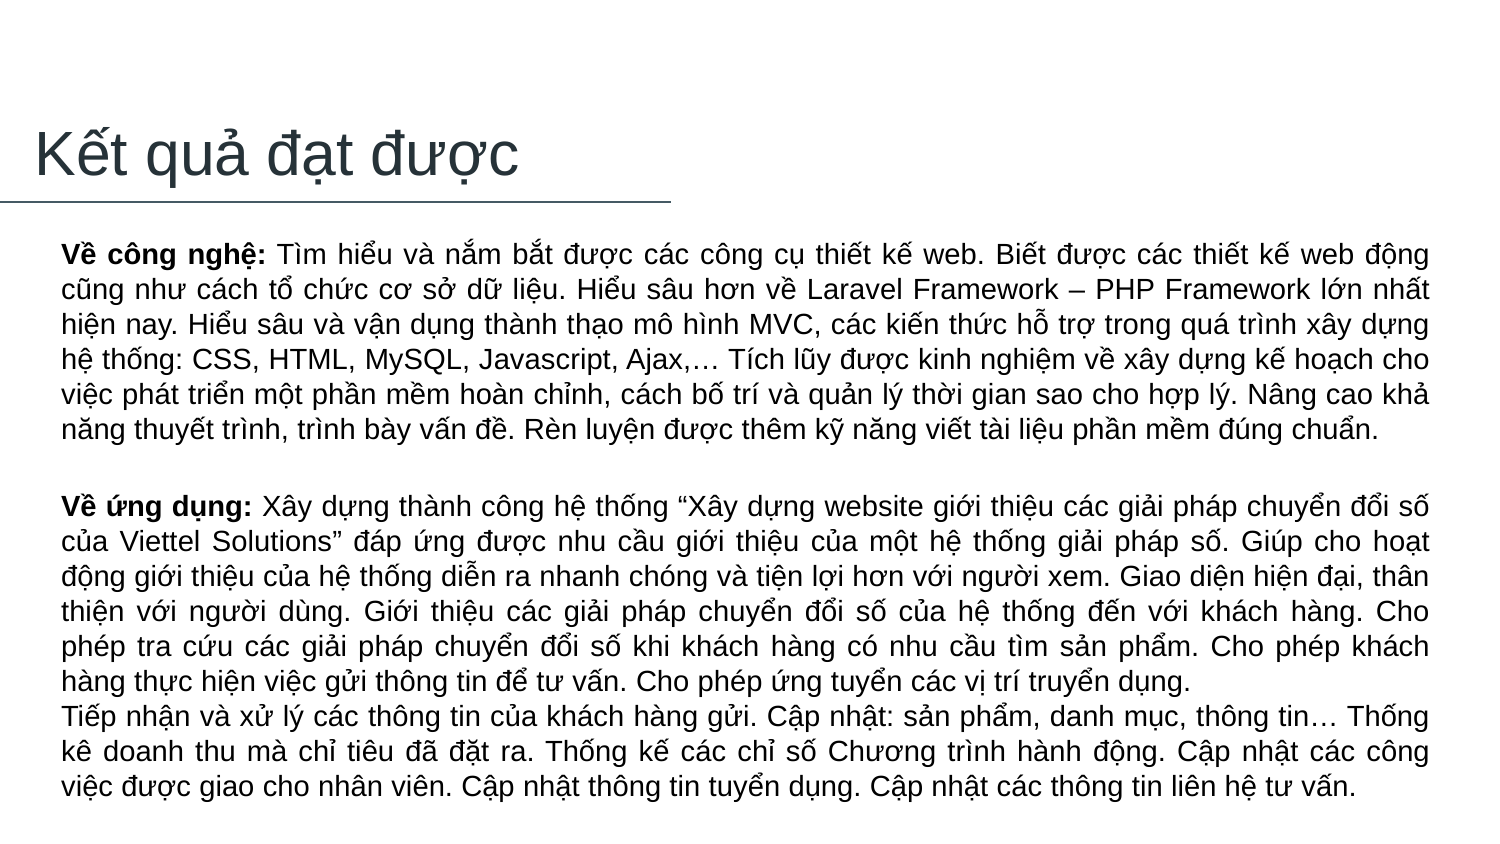

Kết quả đạt được
Về công nghệ: Tìm hiểu và nắm bắt được các công cụ thiết kế web. Biết được các thiết kế web động cũng như cách tổ chức cơ sở dữ liệu. Hiểu sâu hơn về Laravel Framework – PHP Framework lớn nhất hiện nay. Hiểu sâu và vận dụng thành thạo mô hình MVC, các kiến thức hỗ trợ trong quá trình xây dựng hệ thống: CSS, HTML, MySQL, Javascript, Ajax,… Tích lũy được kinh nghiệm về xây dựng kế hoạch cho việc phát triển một phần mềm hoàn chỉnh, cách bố trí và quản lý thời gian sao cho hợp lý. Nâng cao khả năng thuyết trình, trình bày vấn đề. Rèn luyện được thêm kỹ năng viết tài liệu phần mềm đúng chuẩn.
Về ứng dụng: Xây dựng thành công hệ thống “Xây dựng website giới thiệu các giải pháp chuyển đổi số của Viettel Solutions” đáp ứng được nhu cầu giới thiệu của một hệ thống giải pháp số. Giúp cho hoạt động giới thiệu của hệ thống diễn ra nhanh chóng và tiện lợi hơn với người xem. Giao diện hiện đại, thân thiện với người dùng. Giới thiệu các giải pháp chuyển đổi số của hệ thống đến với khách hàng. Cho phép tra cứu các giải pháp chuyển đổi số khi khách hàng có nhu cầu tìm sản phẩm. Cho phép khách hàng thực hiện việc gửi thông tin để tư vấn. Cho phép ứng tuyển các vị trí truyển dụng.
Tiếp nhận và xử lý các thông tin của khách hàng gửi. Cập nhật: sản phẩm, danh mục, thông tin… Thống kê doanh thu mà chỉ tiêu đã đặt ra. Thống kế các chỉ số Chương trình hành động. Cập nhật các công việc được giao cho nhân viên. Cập nhật thông tin tuyển dụng. Cập nhật các thông tin liên hệ tư vấn.